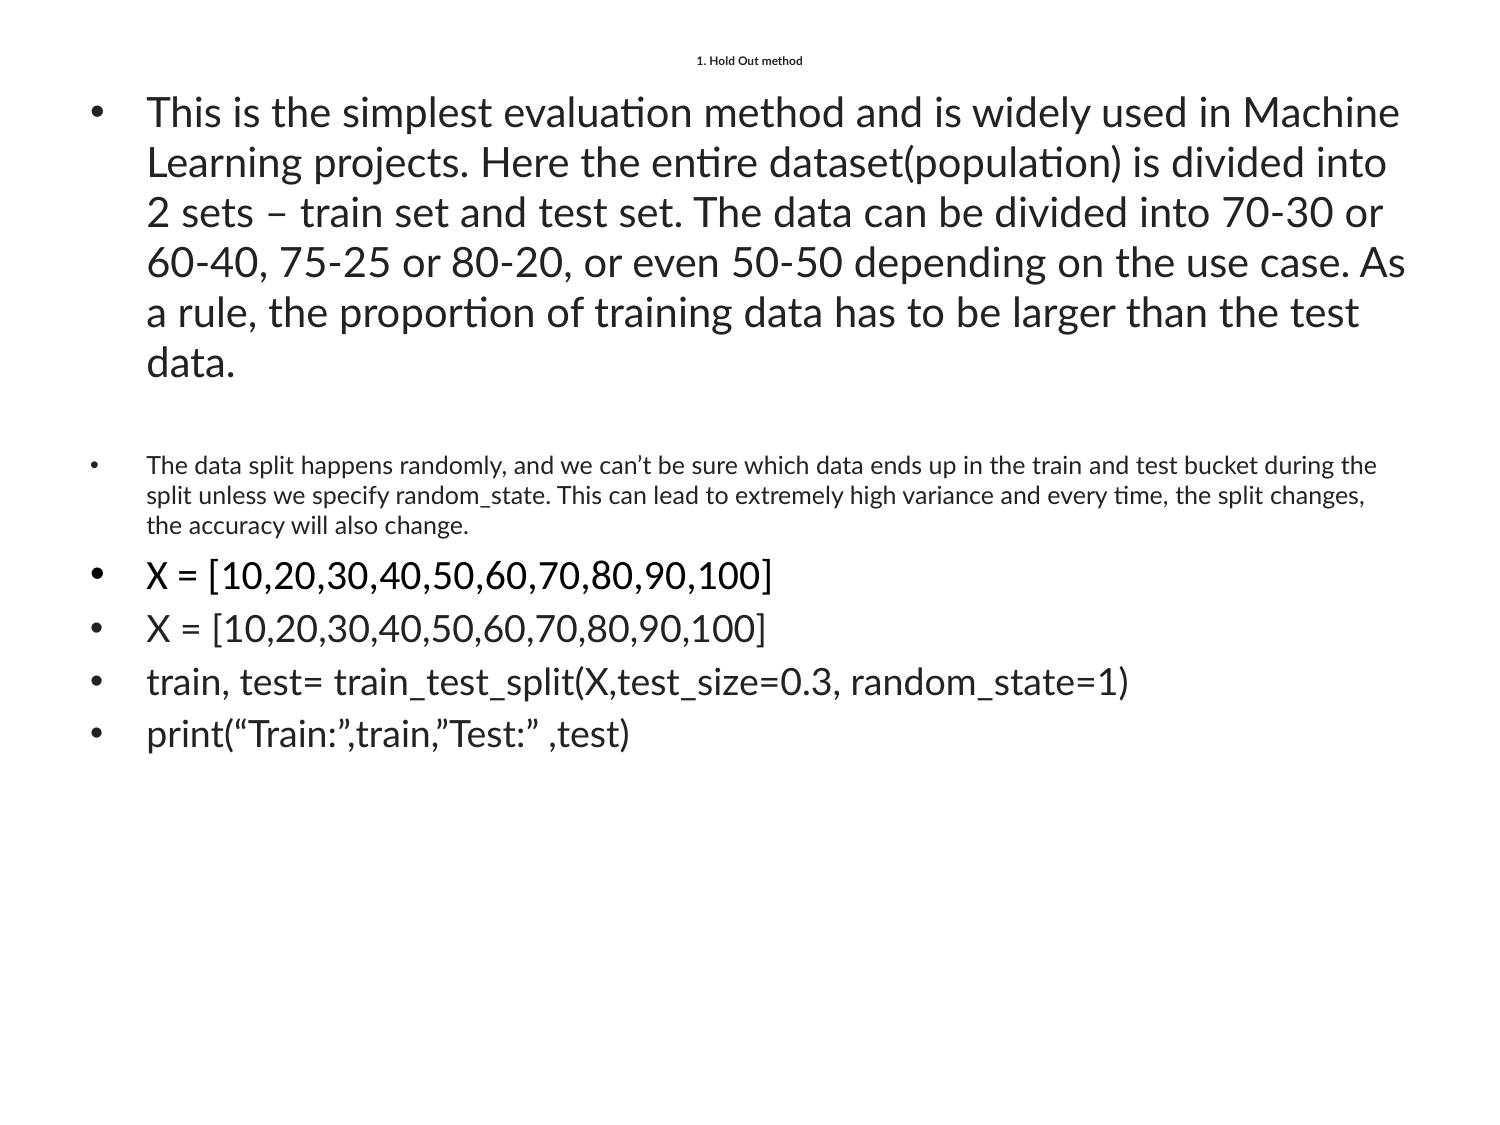

# 1. Hold Out method
This is the simplest evaluation method and is widely used in Machine Learning projects. Here the entire dataset(population) is divided into 2 sets – train set and test set. The data can be divided into 70-30 or 60-40, 75-25 or 80-20, or even 50-50 depending on the use case. As a rule, the proportion of training data has to be larger than the test data.

The data split happens randomly, and we can’t be sure which data ends up in the train and test bucket during the split unless we specify random_state. This can lead to extremely high variance and every time, the split changes, the accuracy will also change.
X = [10,20,30,40,50,60,70,80,90,100]
X = [10,20,30,40,50,60,70,80,90,100]
train, test= train_test_split(X,test_size=0.3, random_state=1)
print(“Train:”,train,”Test:” ,test)